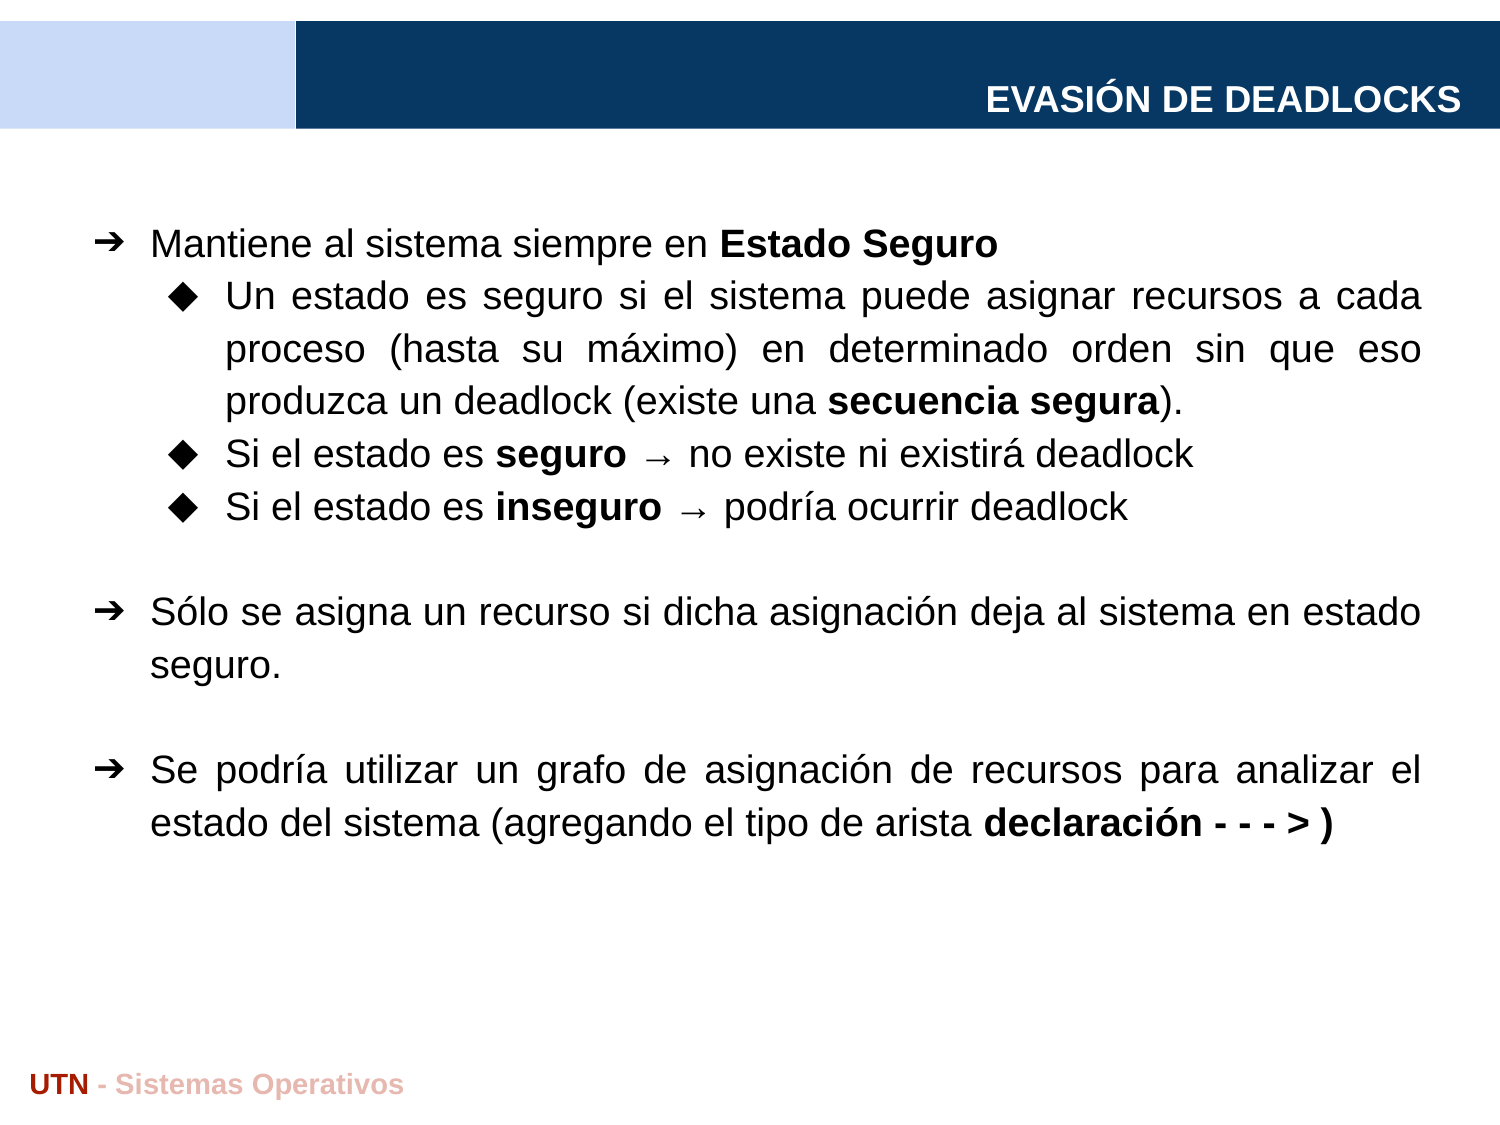

# EVASIÓN DE DEADLOCKS
Mantiene al sistema siempre en Estado Seguro
Un estado es seguro si el sistema puede asignar recursos a cada proceso (hasta su máximo) en determinado orden sin que eso produzca un deadlock (existe una secuencia segura).
Si el estado es seguro → no existe ni existirá deadlock
Si el estado es inseguro → podría ocurrir deadlock

Sólo se asigna un recurso si dicha asignación deja al sistema en estado seguro.
Se podría utilizar un grafo de asignación de recursos para analizar el estado del sistema (agregando el tipo de arista declaración - - - > )

UTN - Sistemas Operativos